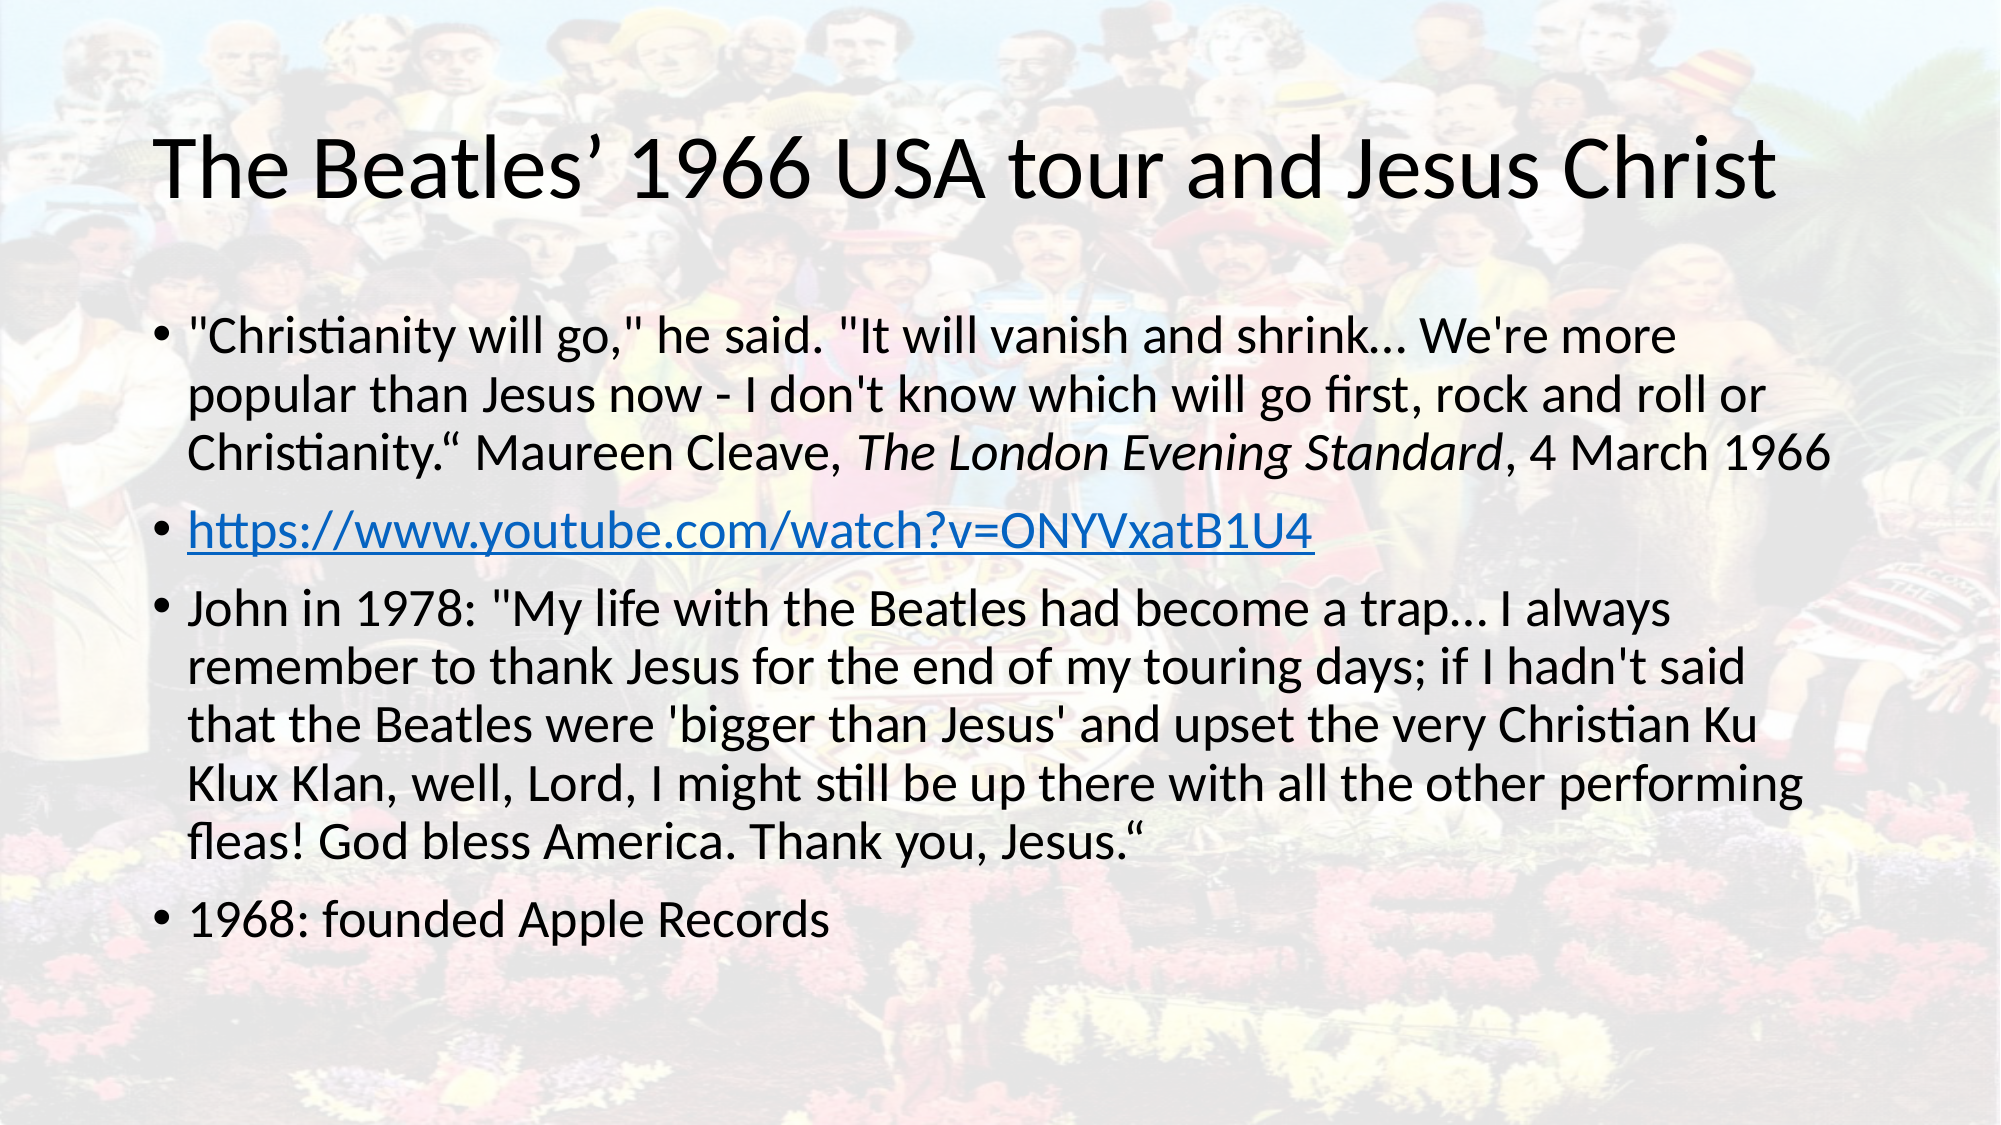

# The Beatles’ 1966 USA tour and Jesus Christ
"Christianity will go," he said. "It will vanish and shrink… We're more popular than Jesus now - I don't know which will go first, rock and roll or Christianity.“ Maureen Cleave, The London Evening Standard, 4 March 1966
https://www.youtube.com/watch?v=ONYVxatB1U4
John in 1978: "My life with the Beatles had become a trap… I always remember to thank Jesus for the end of my touring days; if I hadn't said that the Beatles were 'bigger than Jesus' and upset the very Christian Ku Klux Klan, well, Lord, I might still be up there with all the other performing fleas! God bless America. Thank you, Jesus.“
1968: founded Apple Records